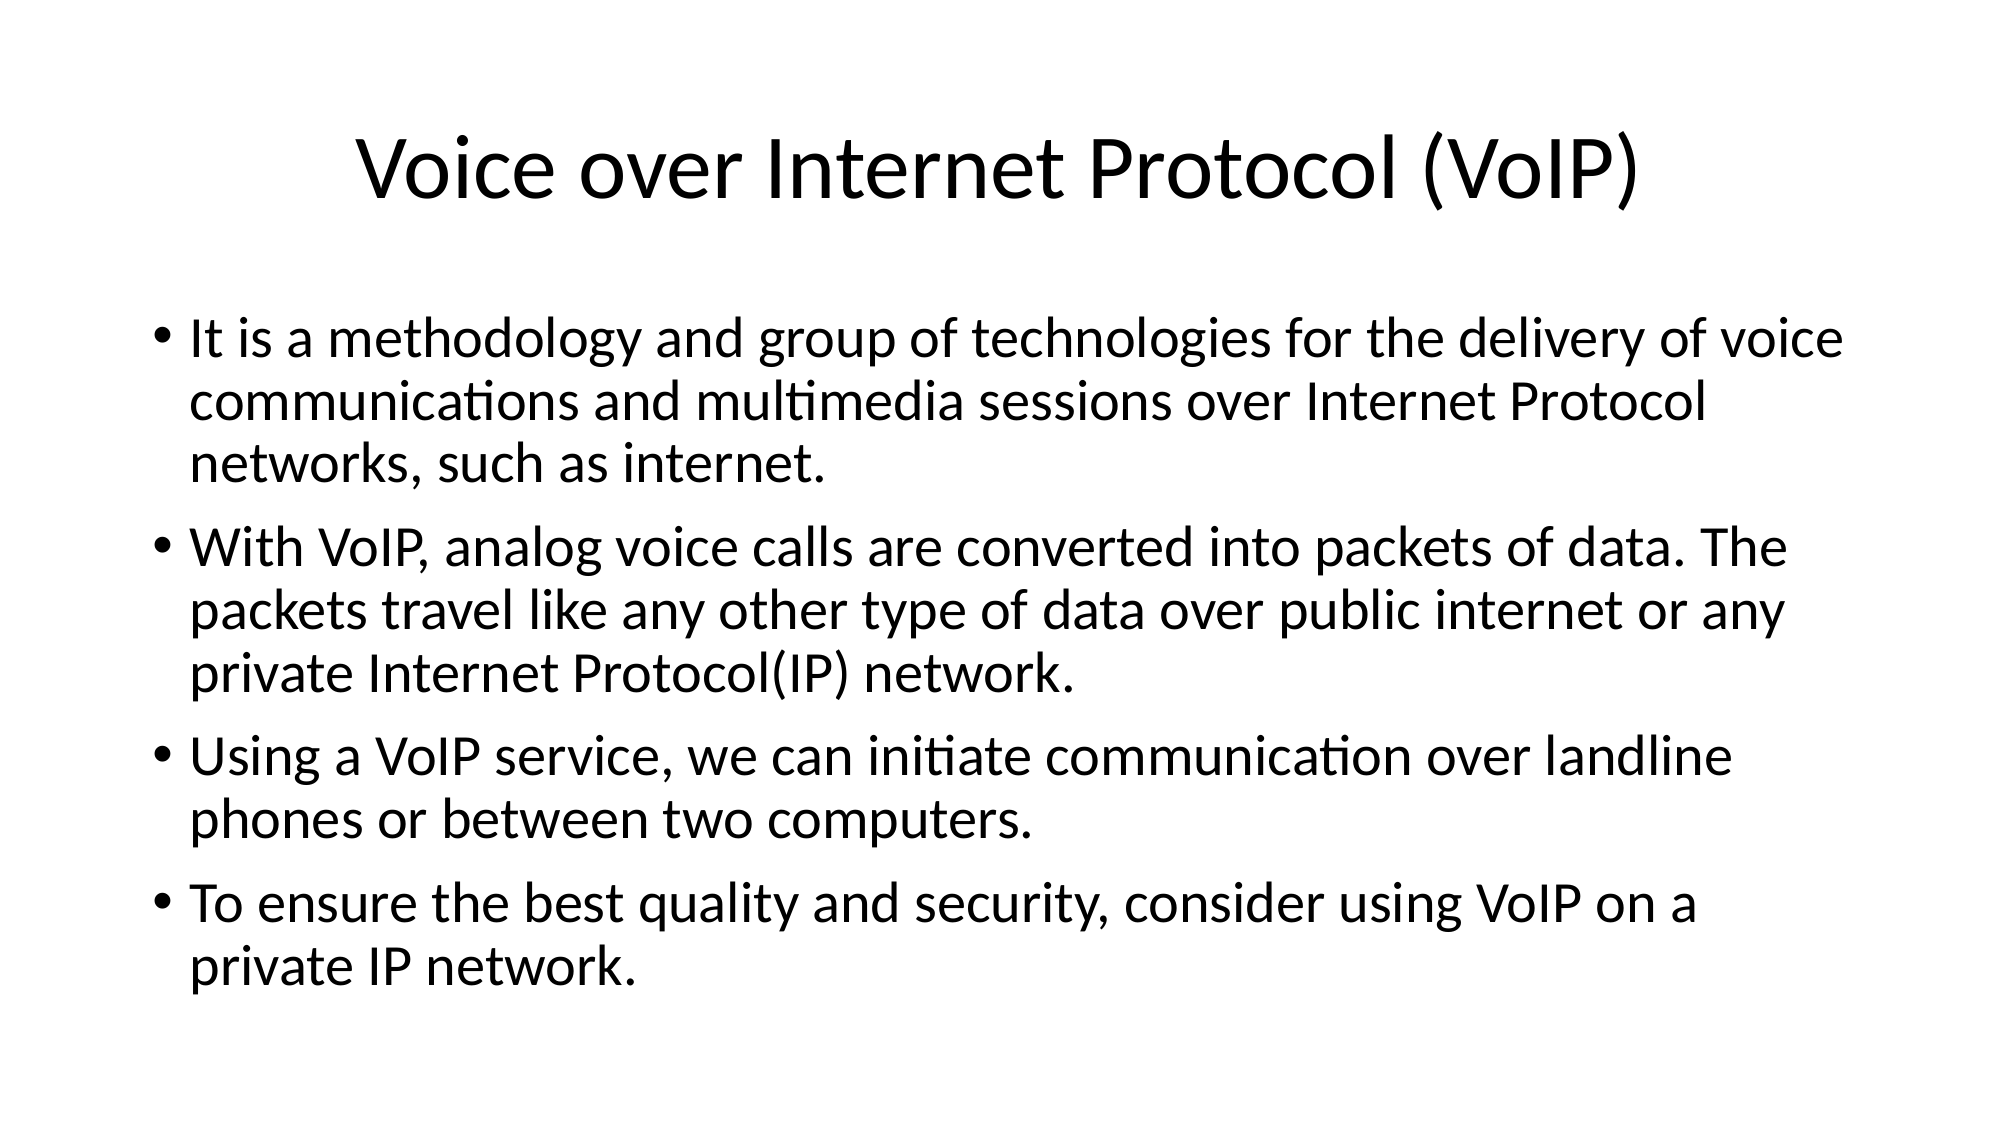

# Voice over Internet Protocol (VoIP)
It is a methodology and group of technologies for the delivery of voice communications and multimedia sessions over Internet Protocol networks, such as internet.
With VoIP, analog voice calls are converted into packets of data. The packets travel like any other type of data over public internet or any private Internet Protocol(IP) network.
Using a VoIP service, we can initiate communication over landline phones or between two computers.
To ensure the best quality and security, consider using VoIP on a private IP network.